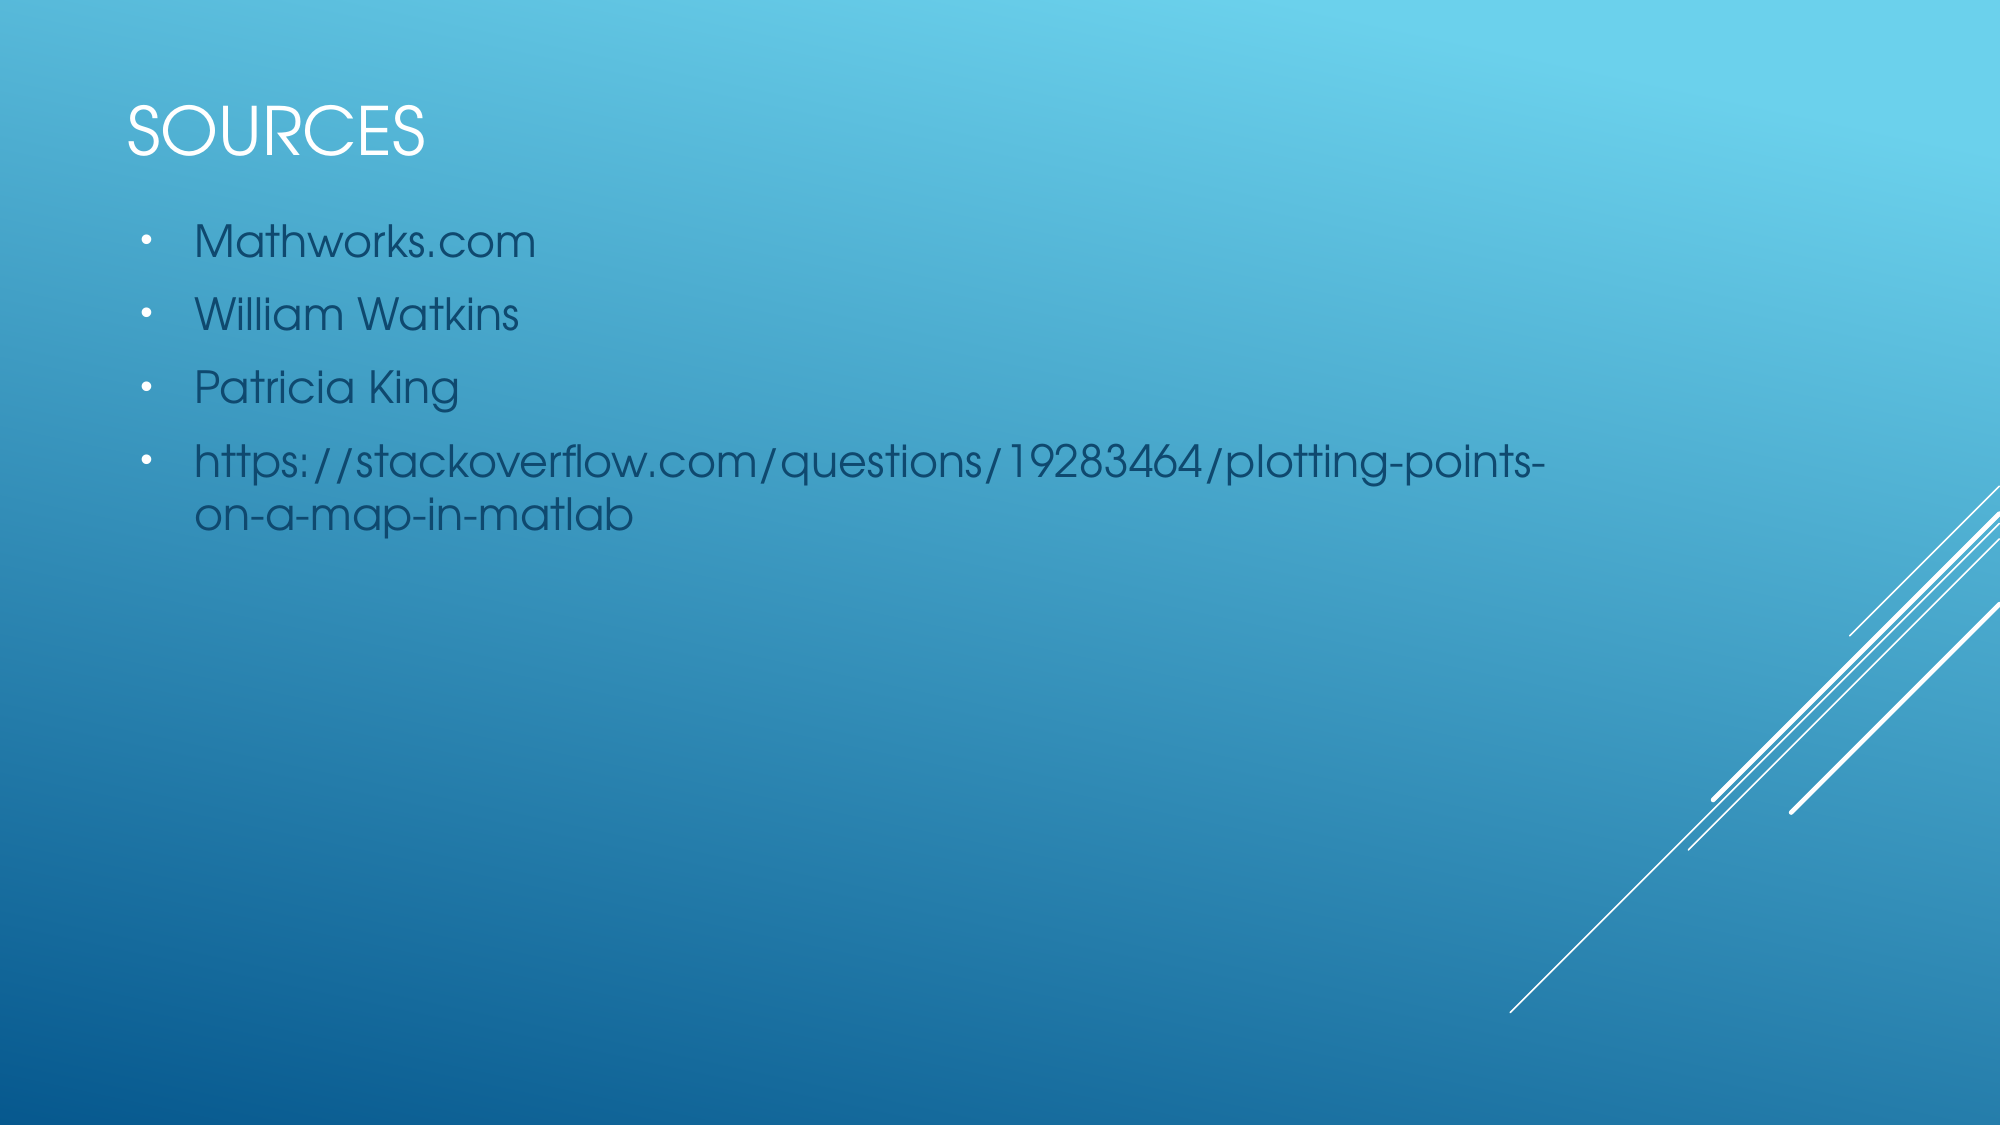

# Sources
Mathworks.com
William Watkins
Patricia King
https://stackoverflow.com/questions/19283464/plotting-points-on-a-map-in-matlab